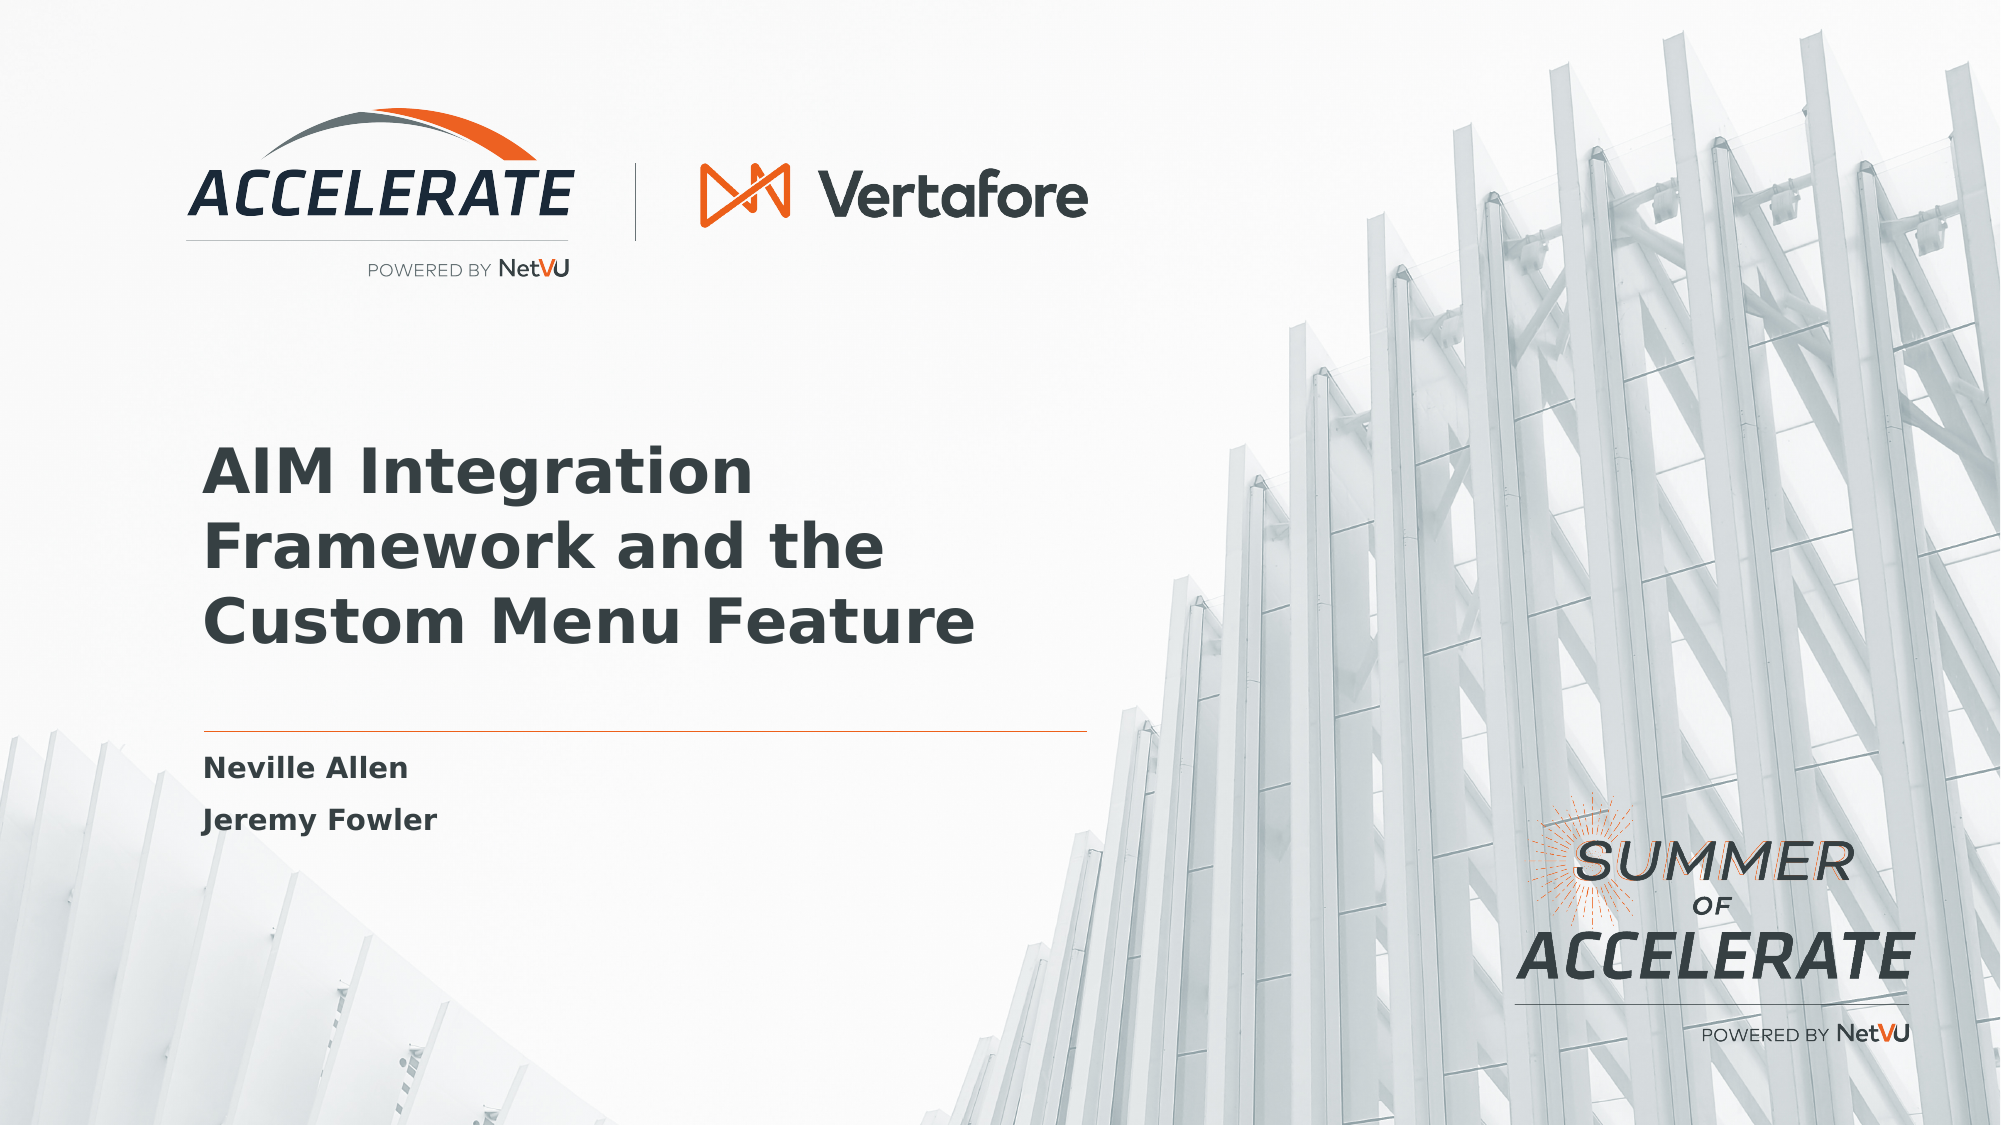

AIM Integration Framework and the Custom Menu Feature
Neville Allen
Jeremy Fowler